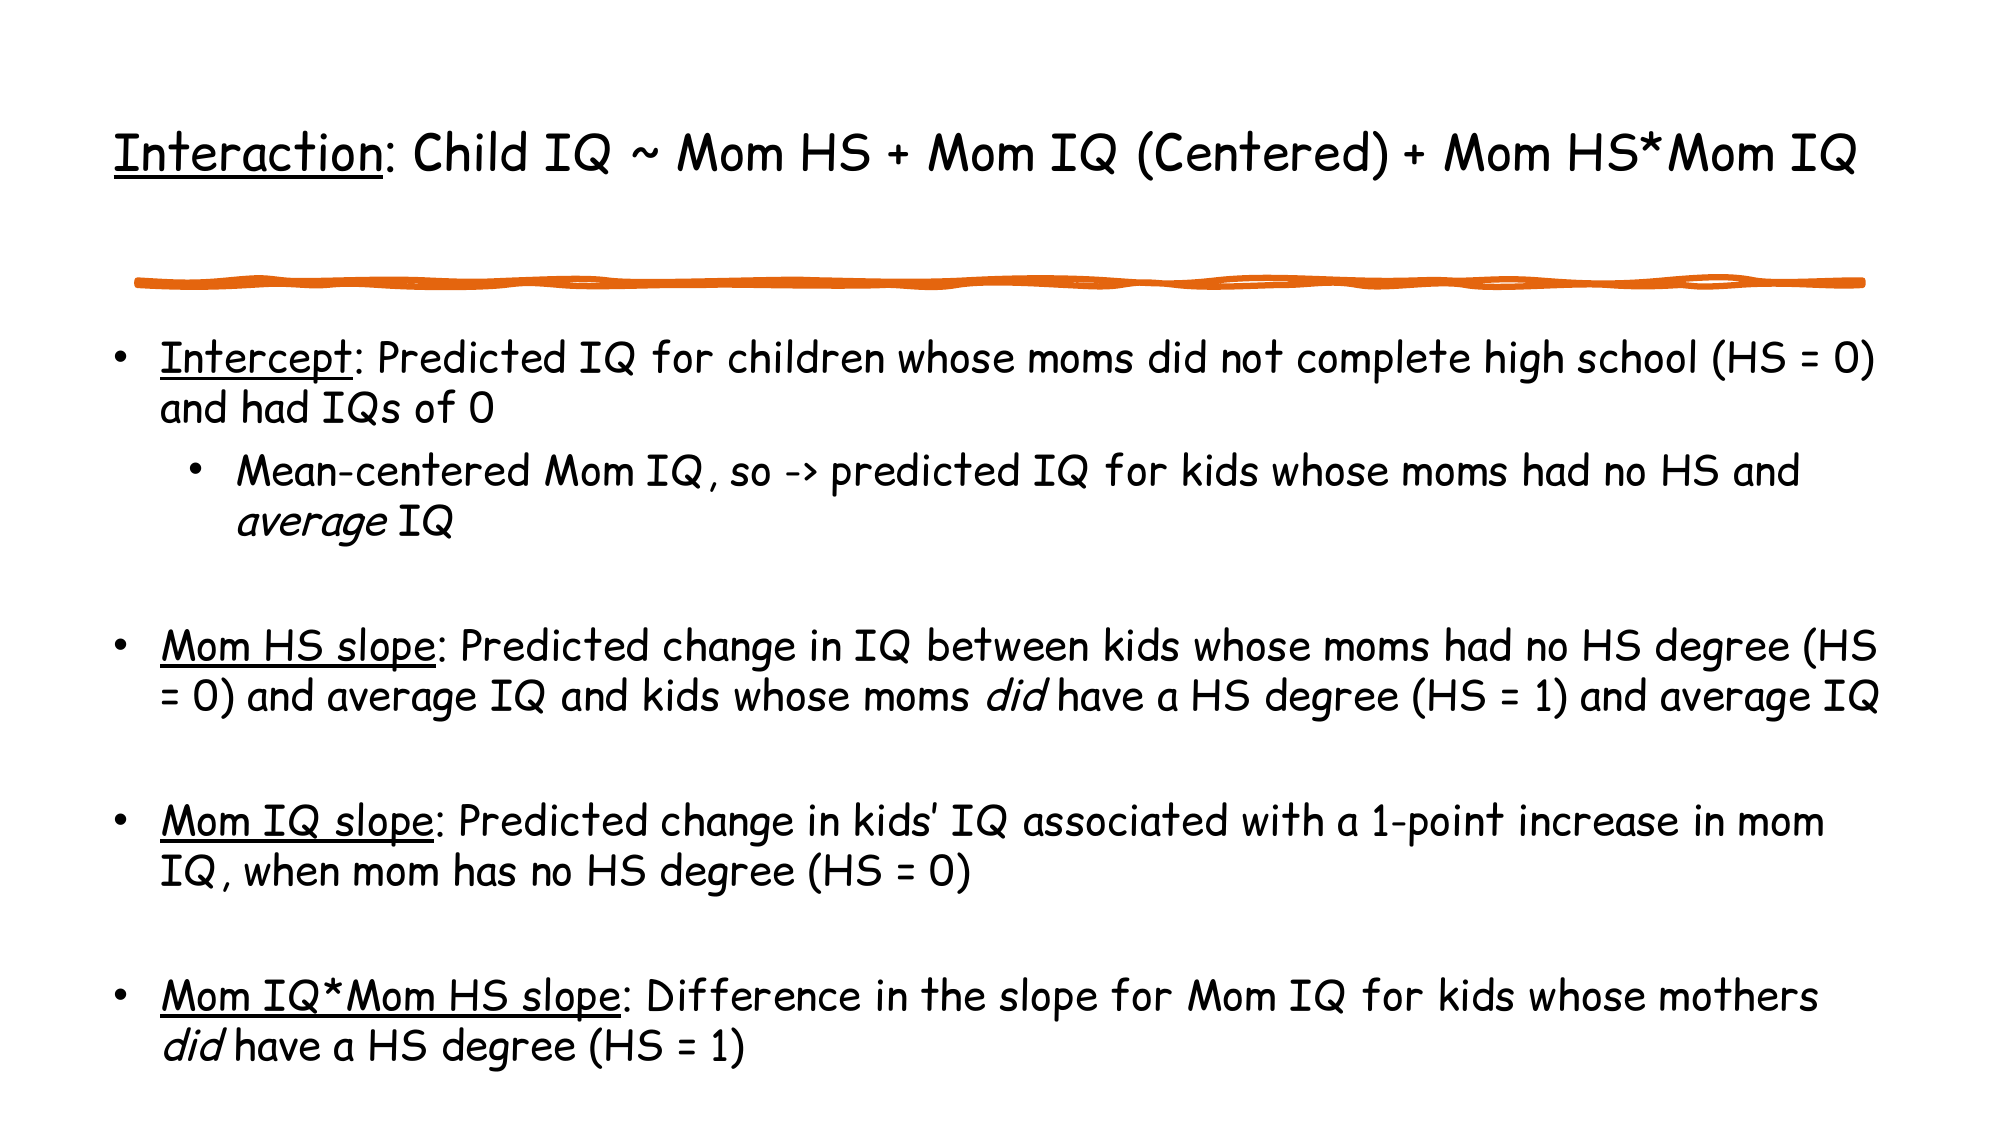

# Interaction: Child IQ ~ Mom HS + Mom IQ (Centered) + Mom HS*Mom IQ
Intercept: Predicted IQ for children whose moms did not complete high school (HS = 0) and had IQs of 0
Mean-centered Mom IQ, so -> predicted IQ for kids whose moms had no HS and average IQ

Mom HS slope: Predicted change in IQ between kids whose moms had no HS degree (HS = 0) and average IQ and kids whose moms did have a HS degree (HS = 1) and average IQ

Mom IQ slope: Predicted change in kids’ IQ associated with a 1-point increase in mom IQ, when mom has no HS degree (HS = 0)

Mom IQ*Mom HS slope: Difference in the slope for Mom IQ for kids whose mothers did have a HS degree (HS = 1)